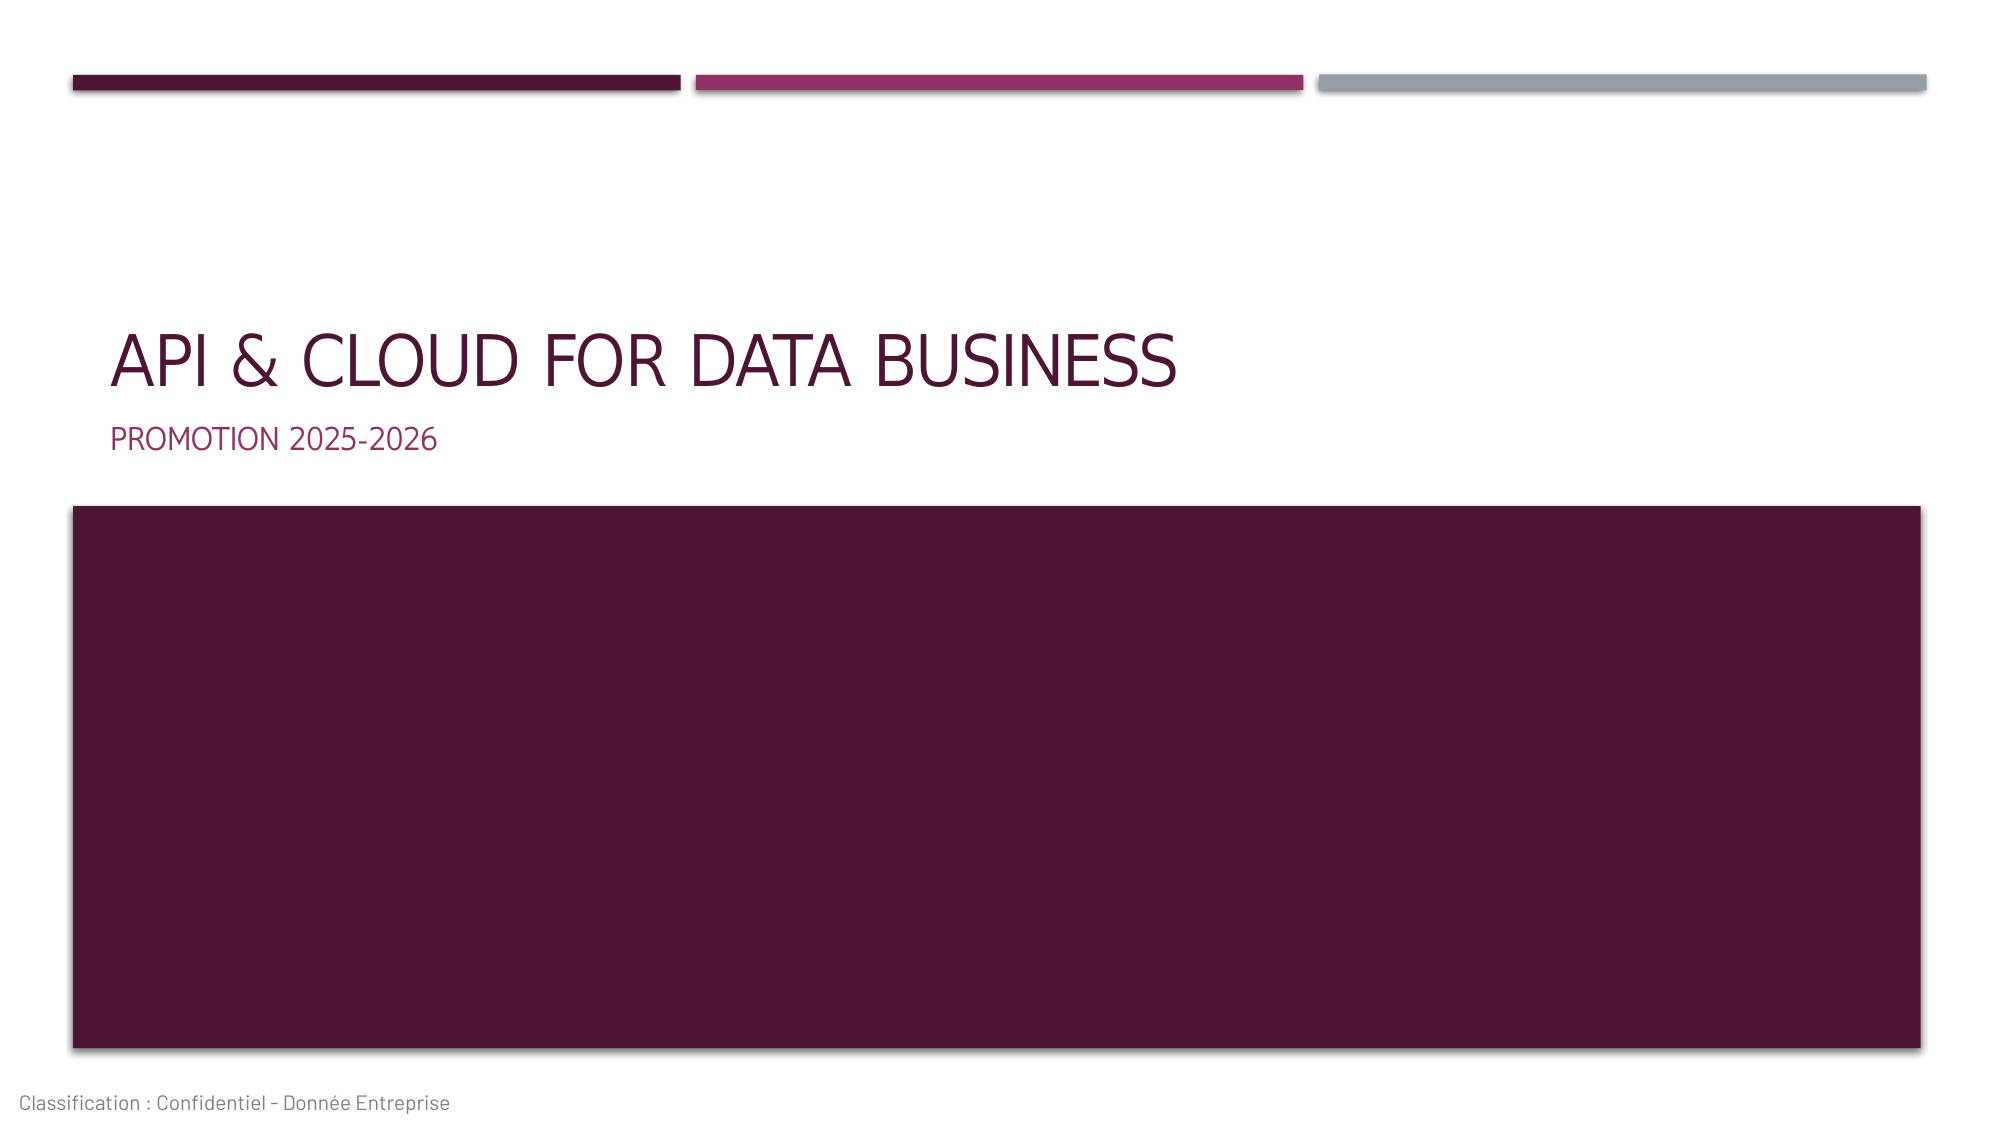

# API & Cloud for data business
Promotion 2025-2026